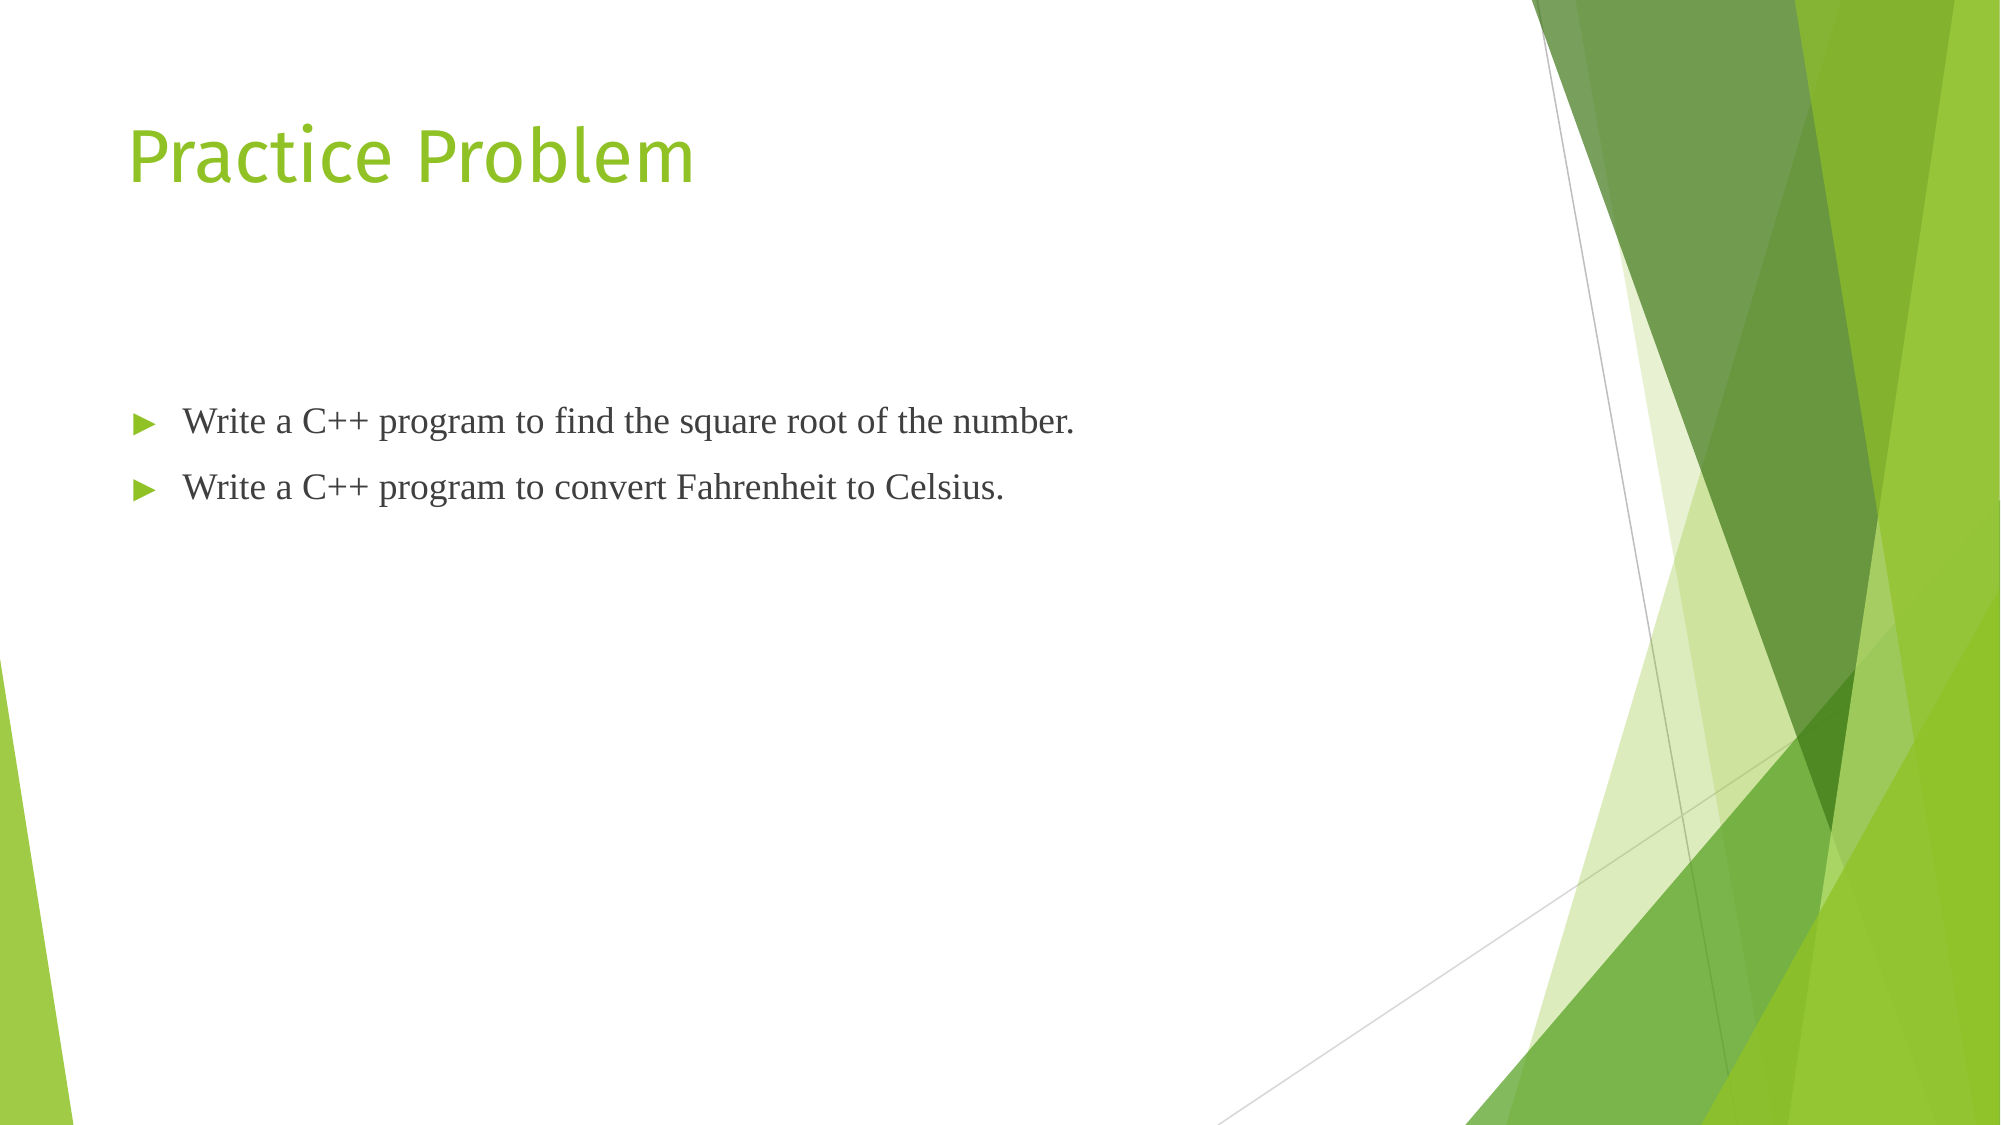

# Practice Problem
Write a C++ program to find the square root of the number.
Write a C++ program to convert Fahrenheit to Celsius.